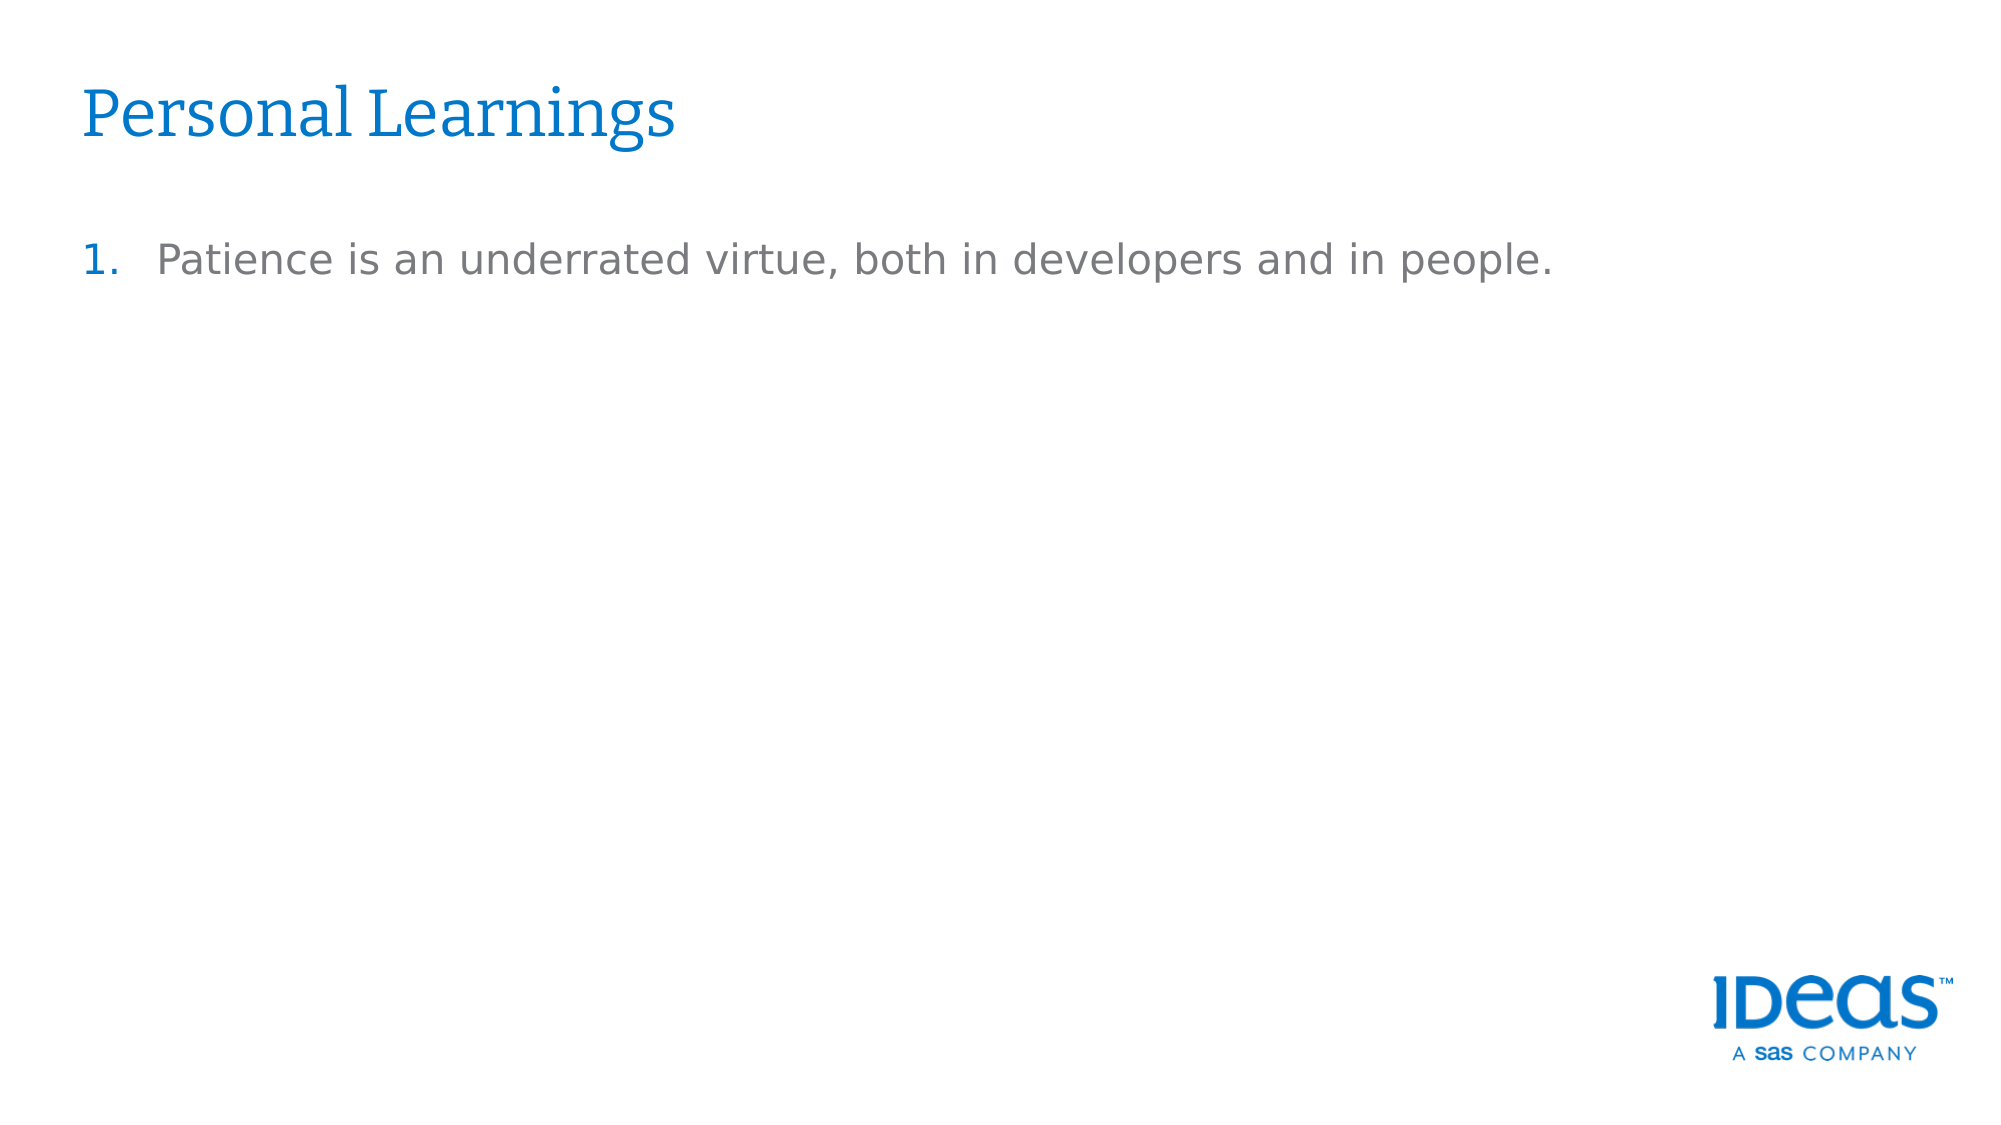

# Personal Learnings
Patience is an underrated virtue, both in developers and in people.